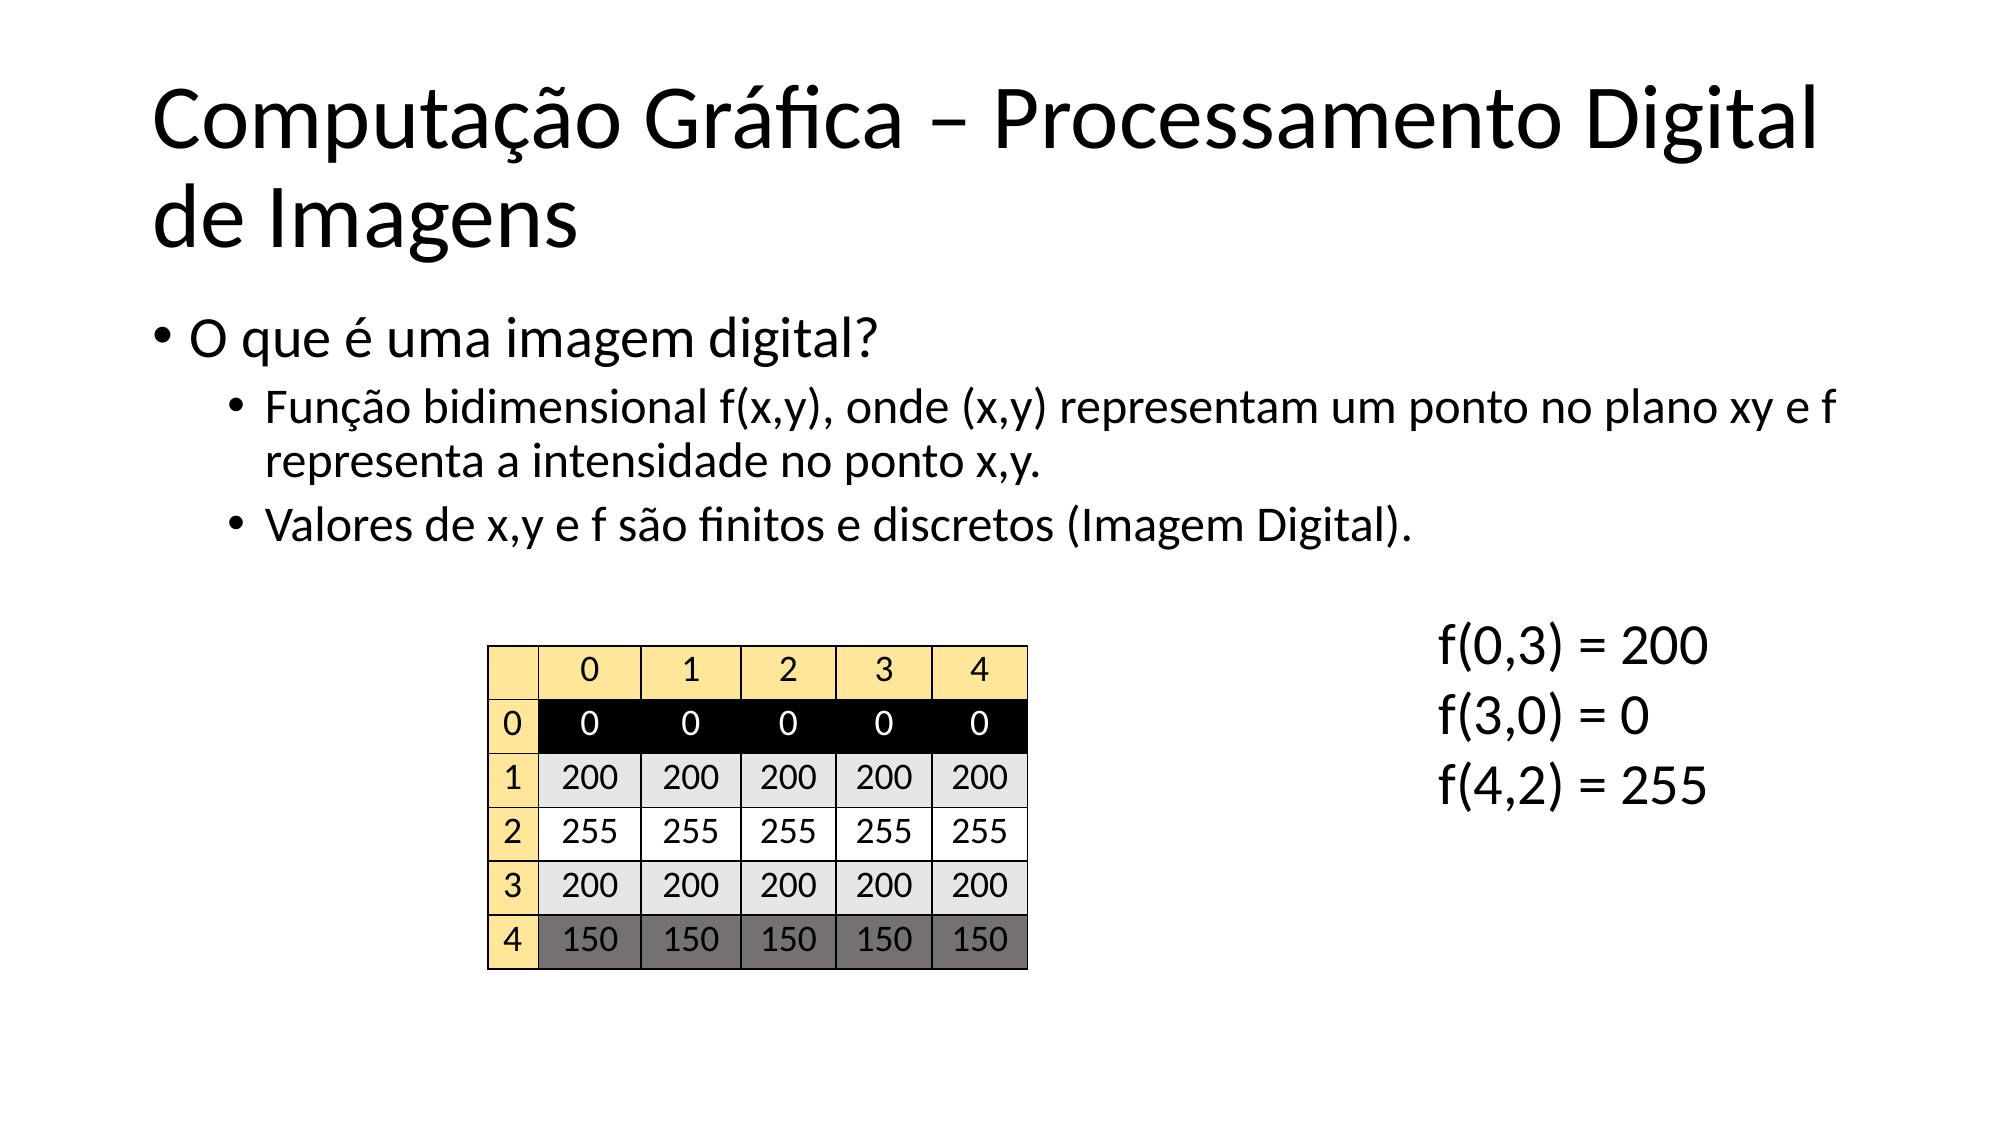

# Computação Gráfica – Processamento Digital de Imagens
O que é uma imagem digital?
Função bidimensional f(x,y), onde (x,y) representam um ponto no plano xy e f representa a intensidade no ponto x,y.
Valores de x,y e f são finitos e discretos (Imagem Digital).
f(0,3) = 200
f(3,0) = 0
f(4,2) = 255
|  | 0 | 1 | 2 | 3 | 4 |
| --- | --- | --- | --- | --- | --- |
| 0 | 0 | 0 | 0 | 0 | 0 |
| 1 | 200 | 200 | 200 | 200 | 200 |
| 2 | 255 | 255 | 255 | 255 | 255 |
| 3 | 200 | 200 | 200 | 200 | 200 |
| 4 | 150 | 150 | 150 | 150 | 150 |